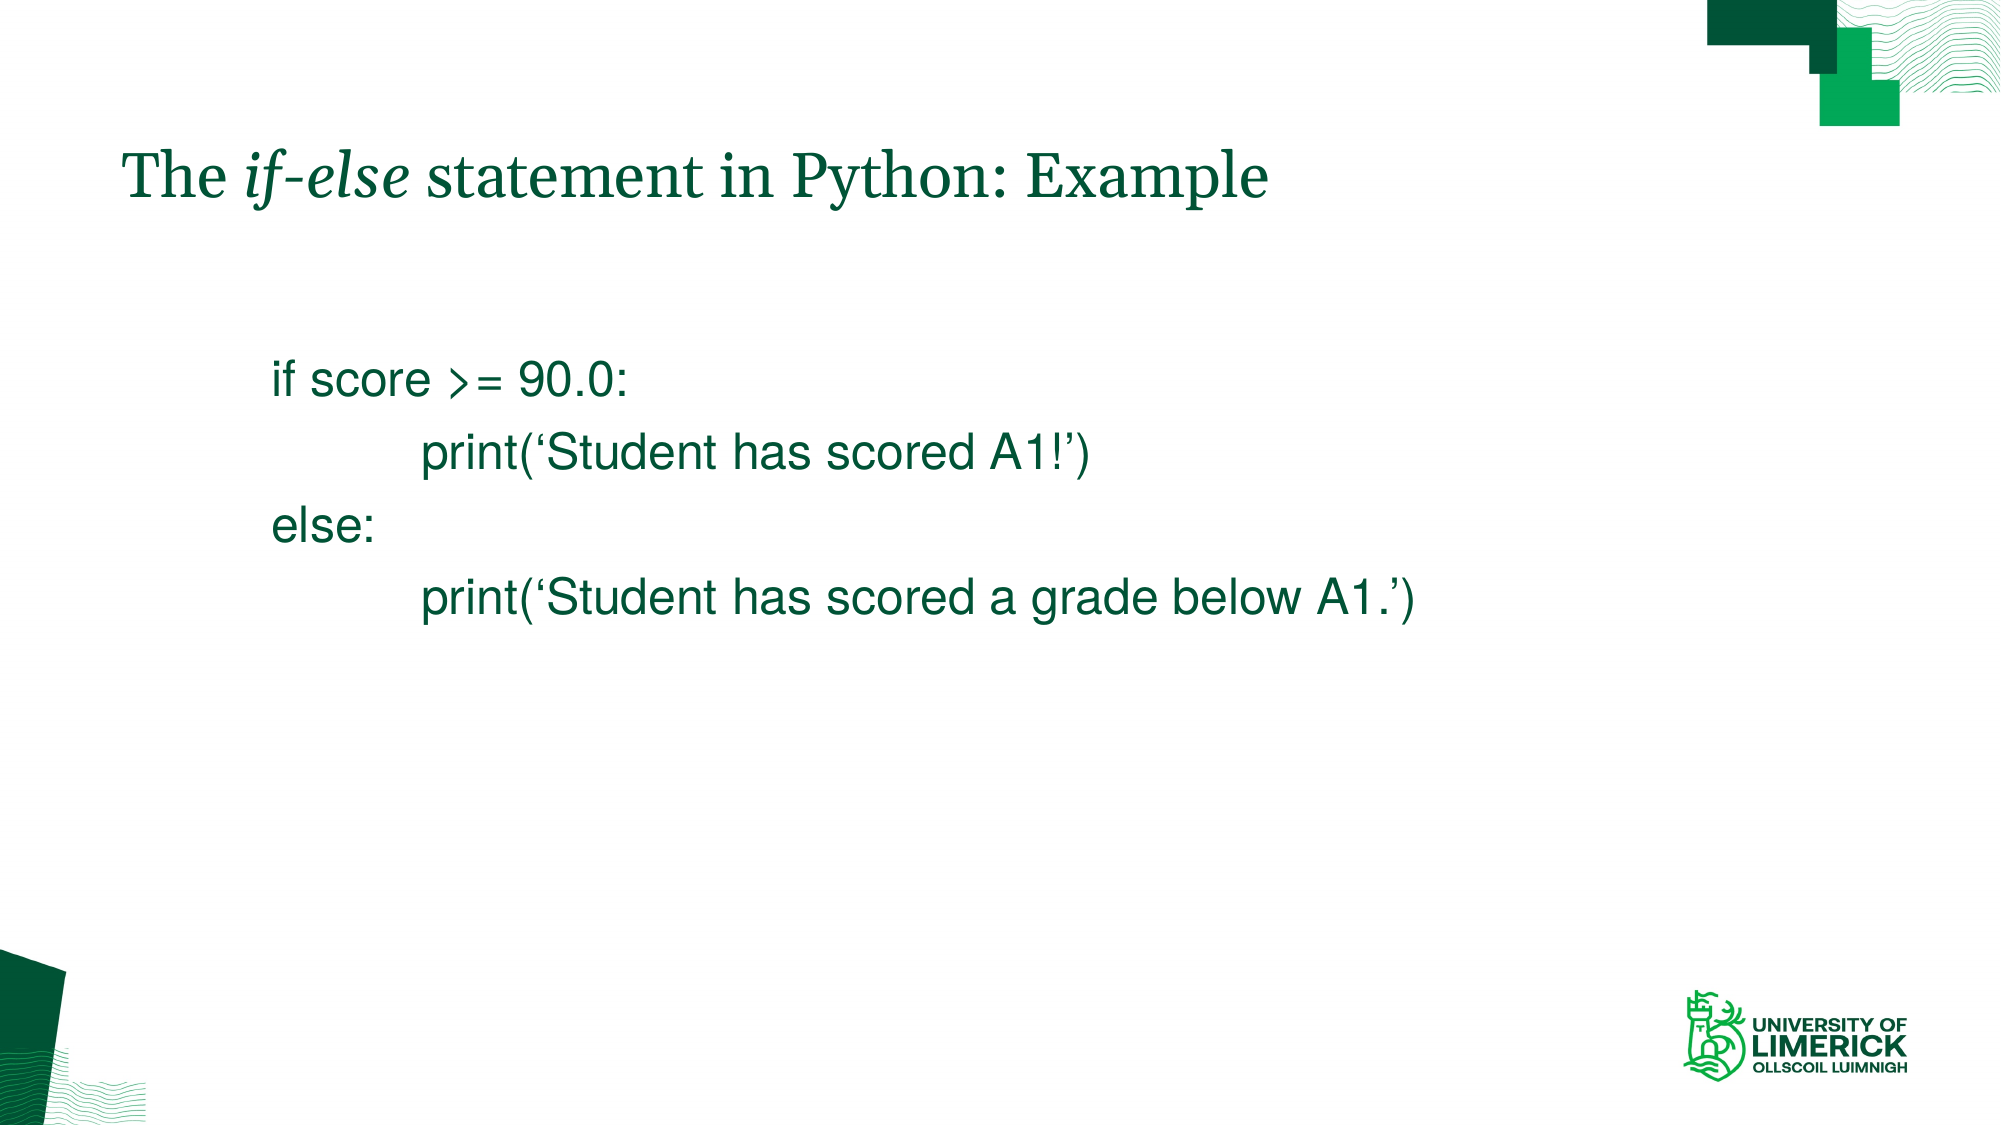

# The if-else statement in Python: Example

	if score >= 90.0:
		print(‘Student has scored A1!’)
	else:
		print(‘Student has scored a grade below A1.’)